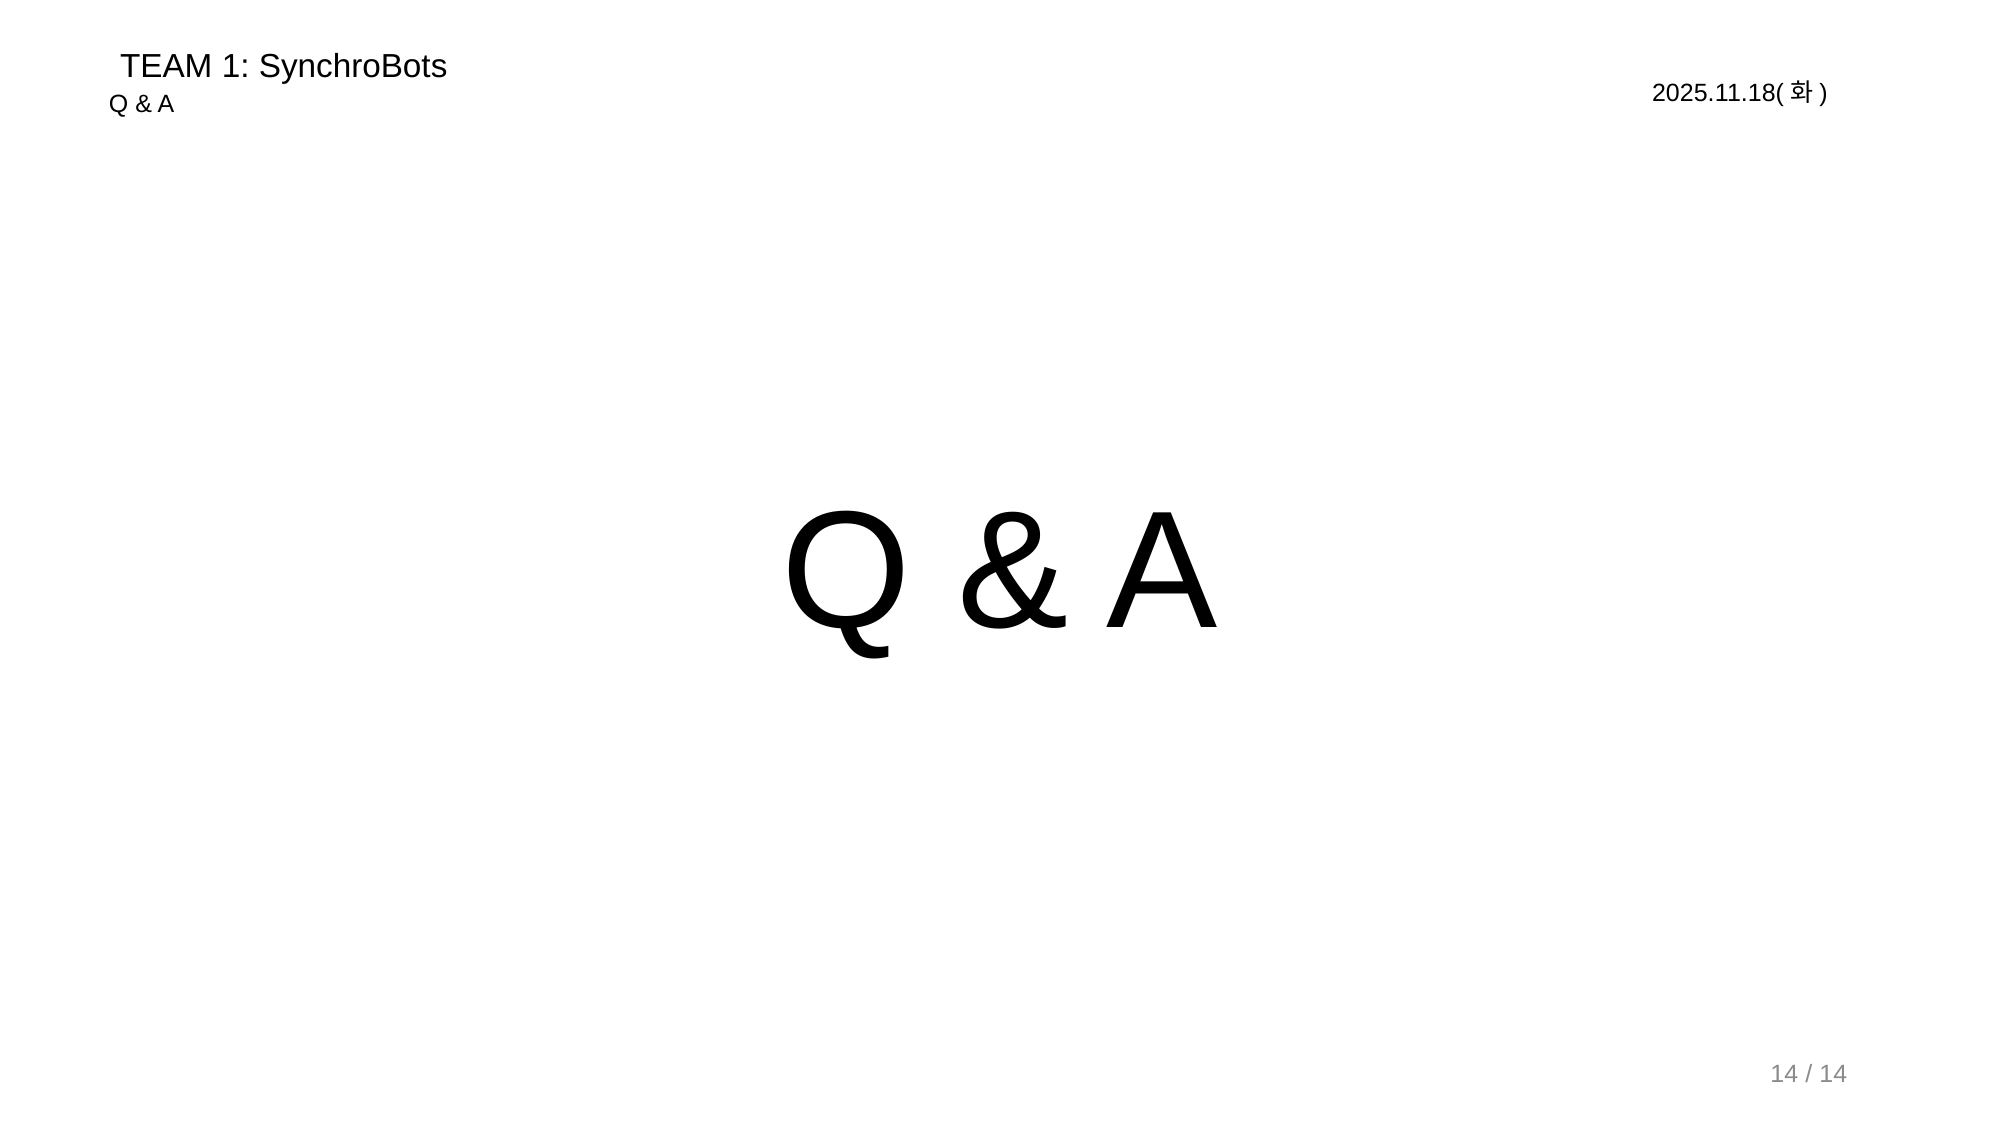

TEAM 1: SynchroBots
Q & A
Q & A
14 / 14